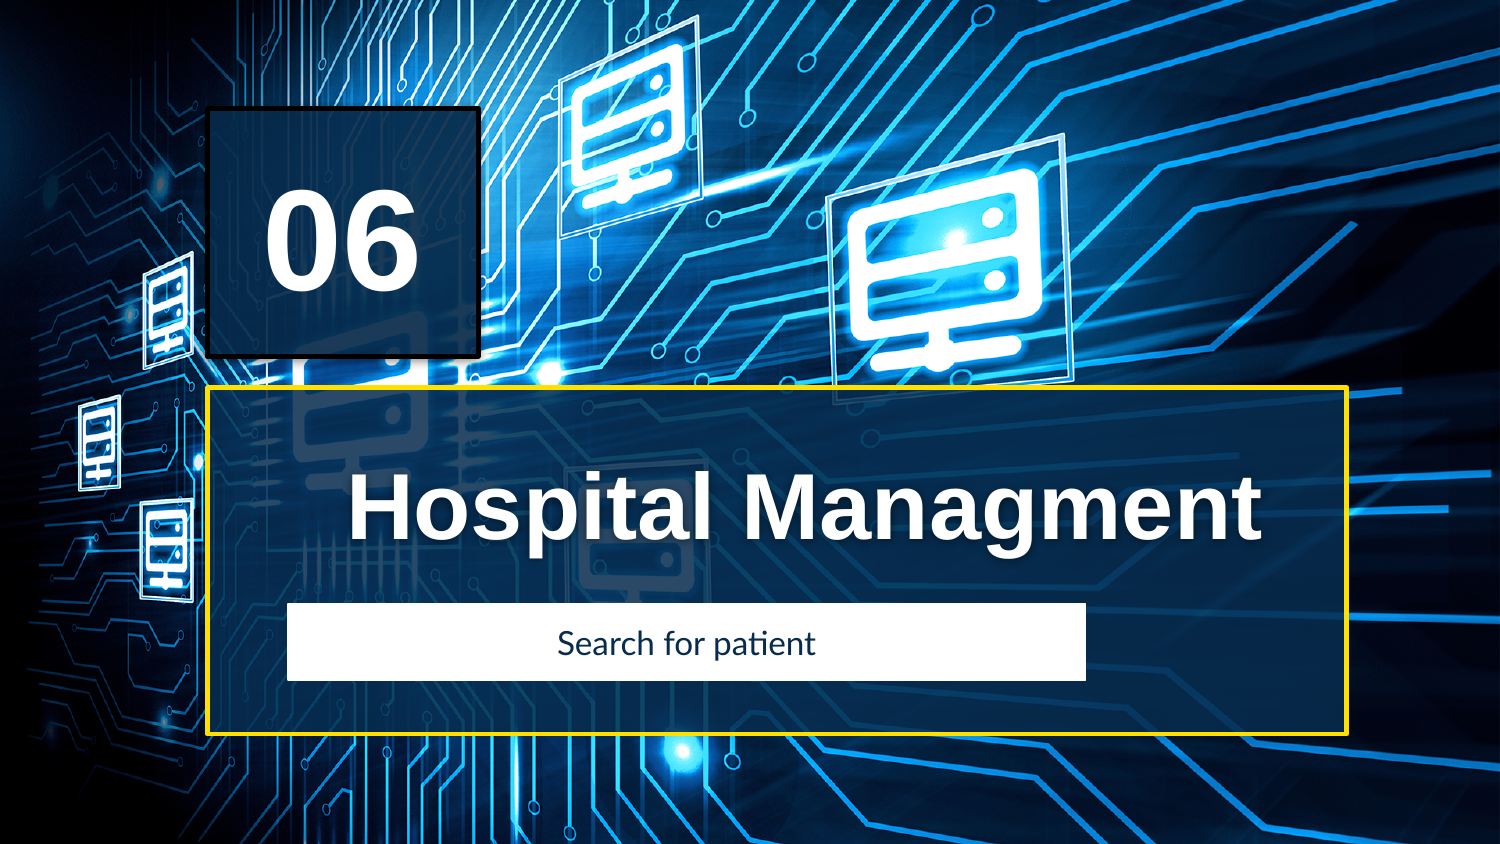

06

# Hospital Managment
Search for patient